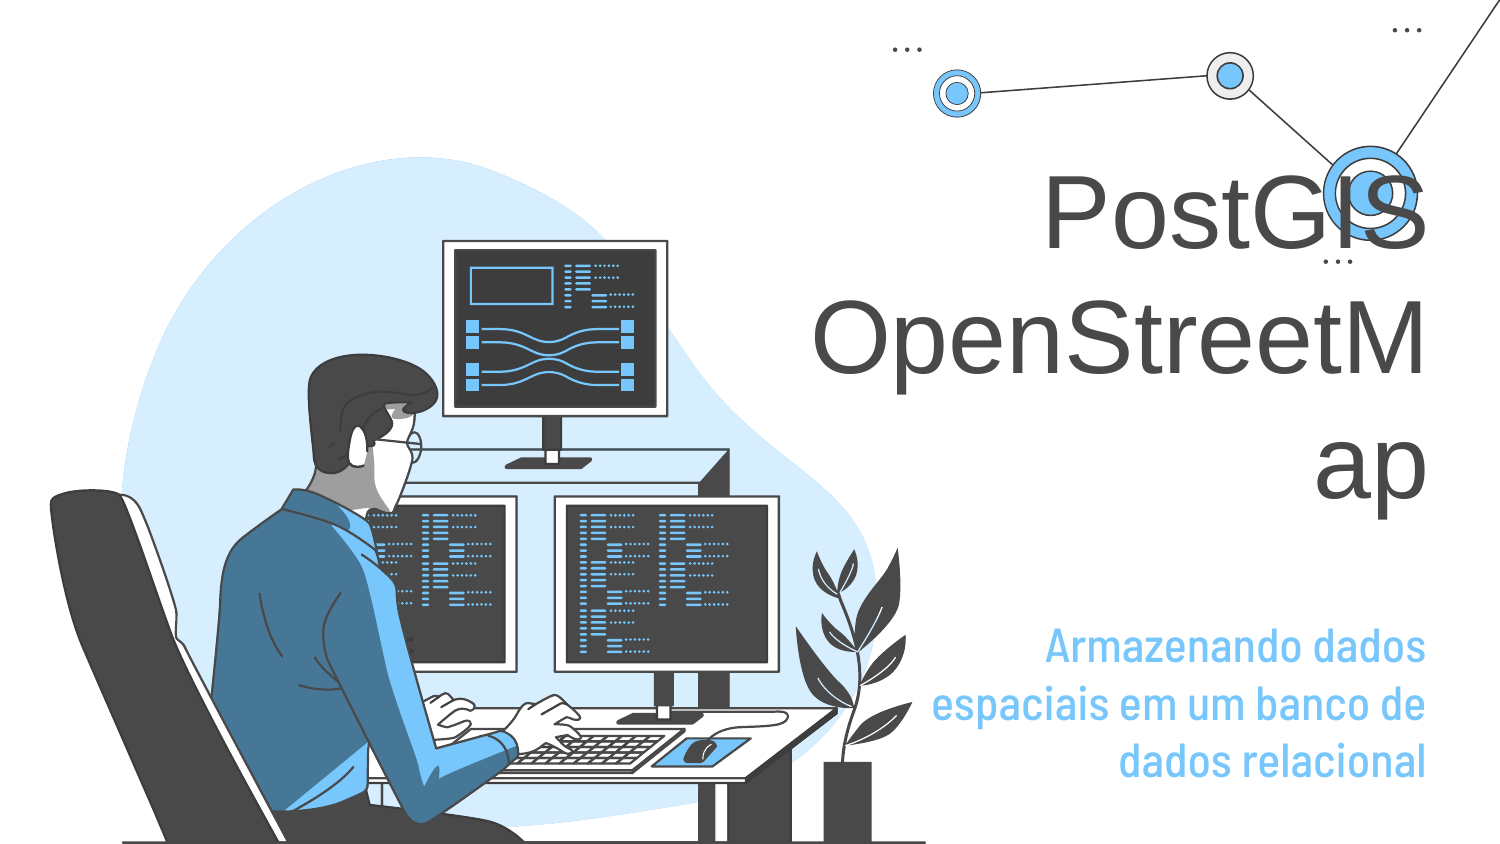

# PostGIS OpenStreetMap
Armazenando dados espaciais em um banco de dados relacional